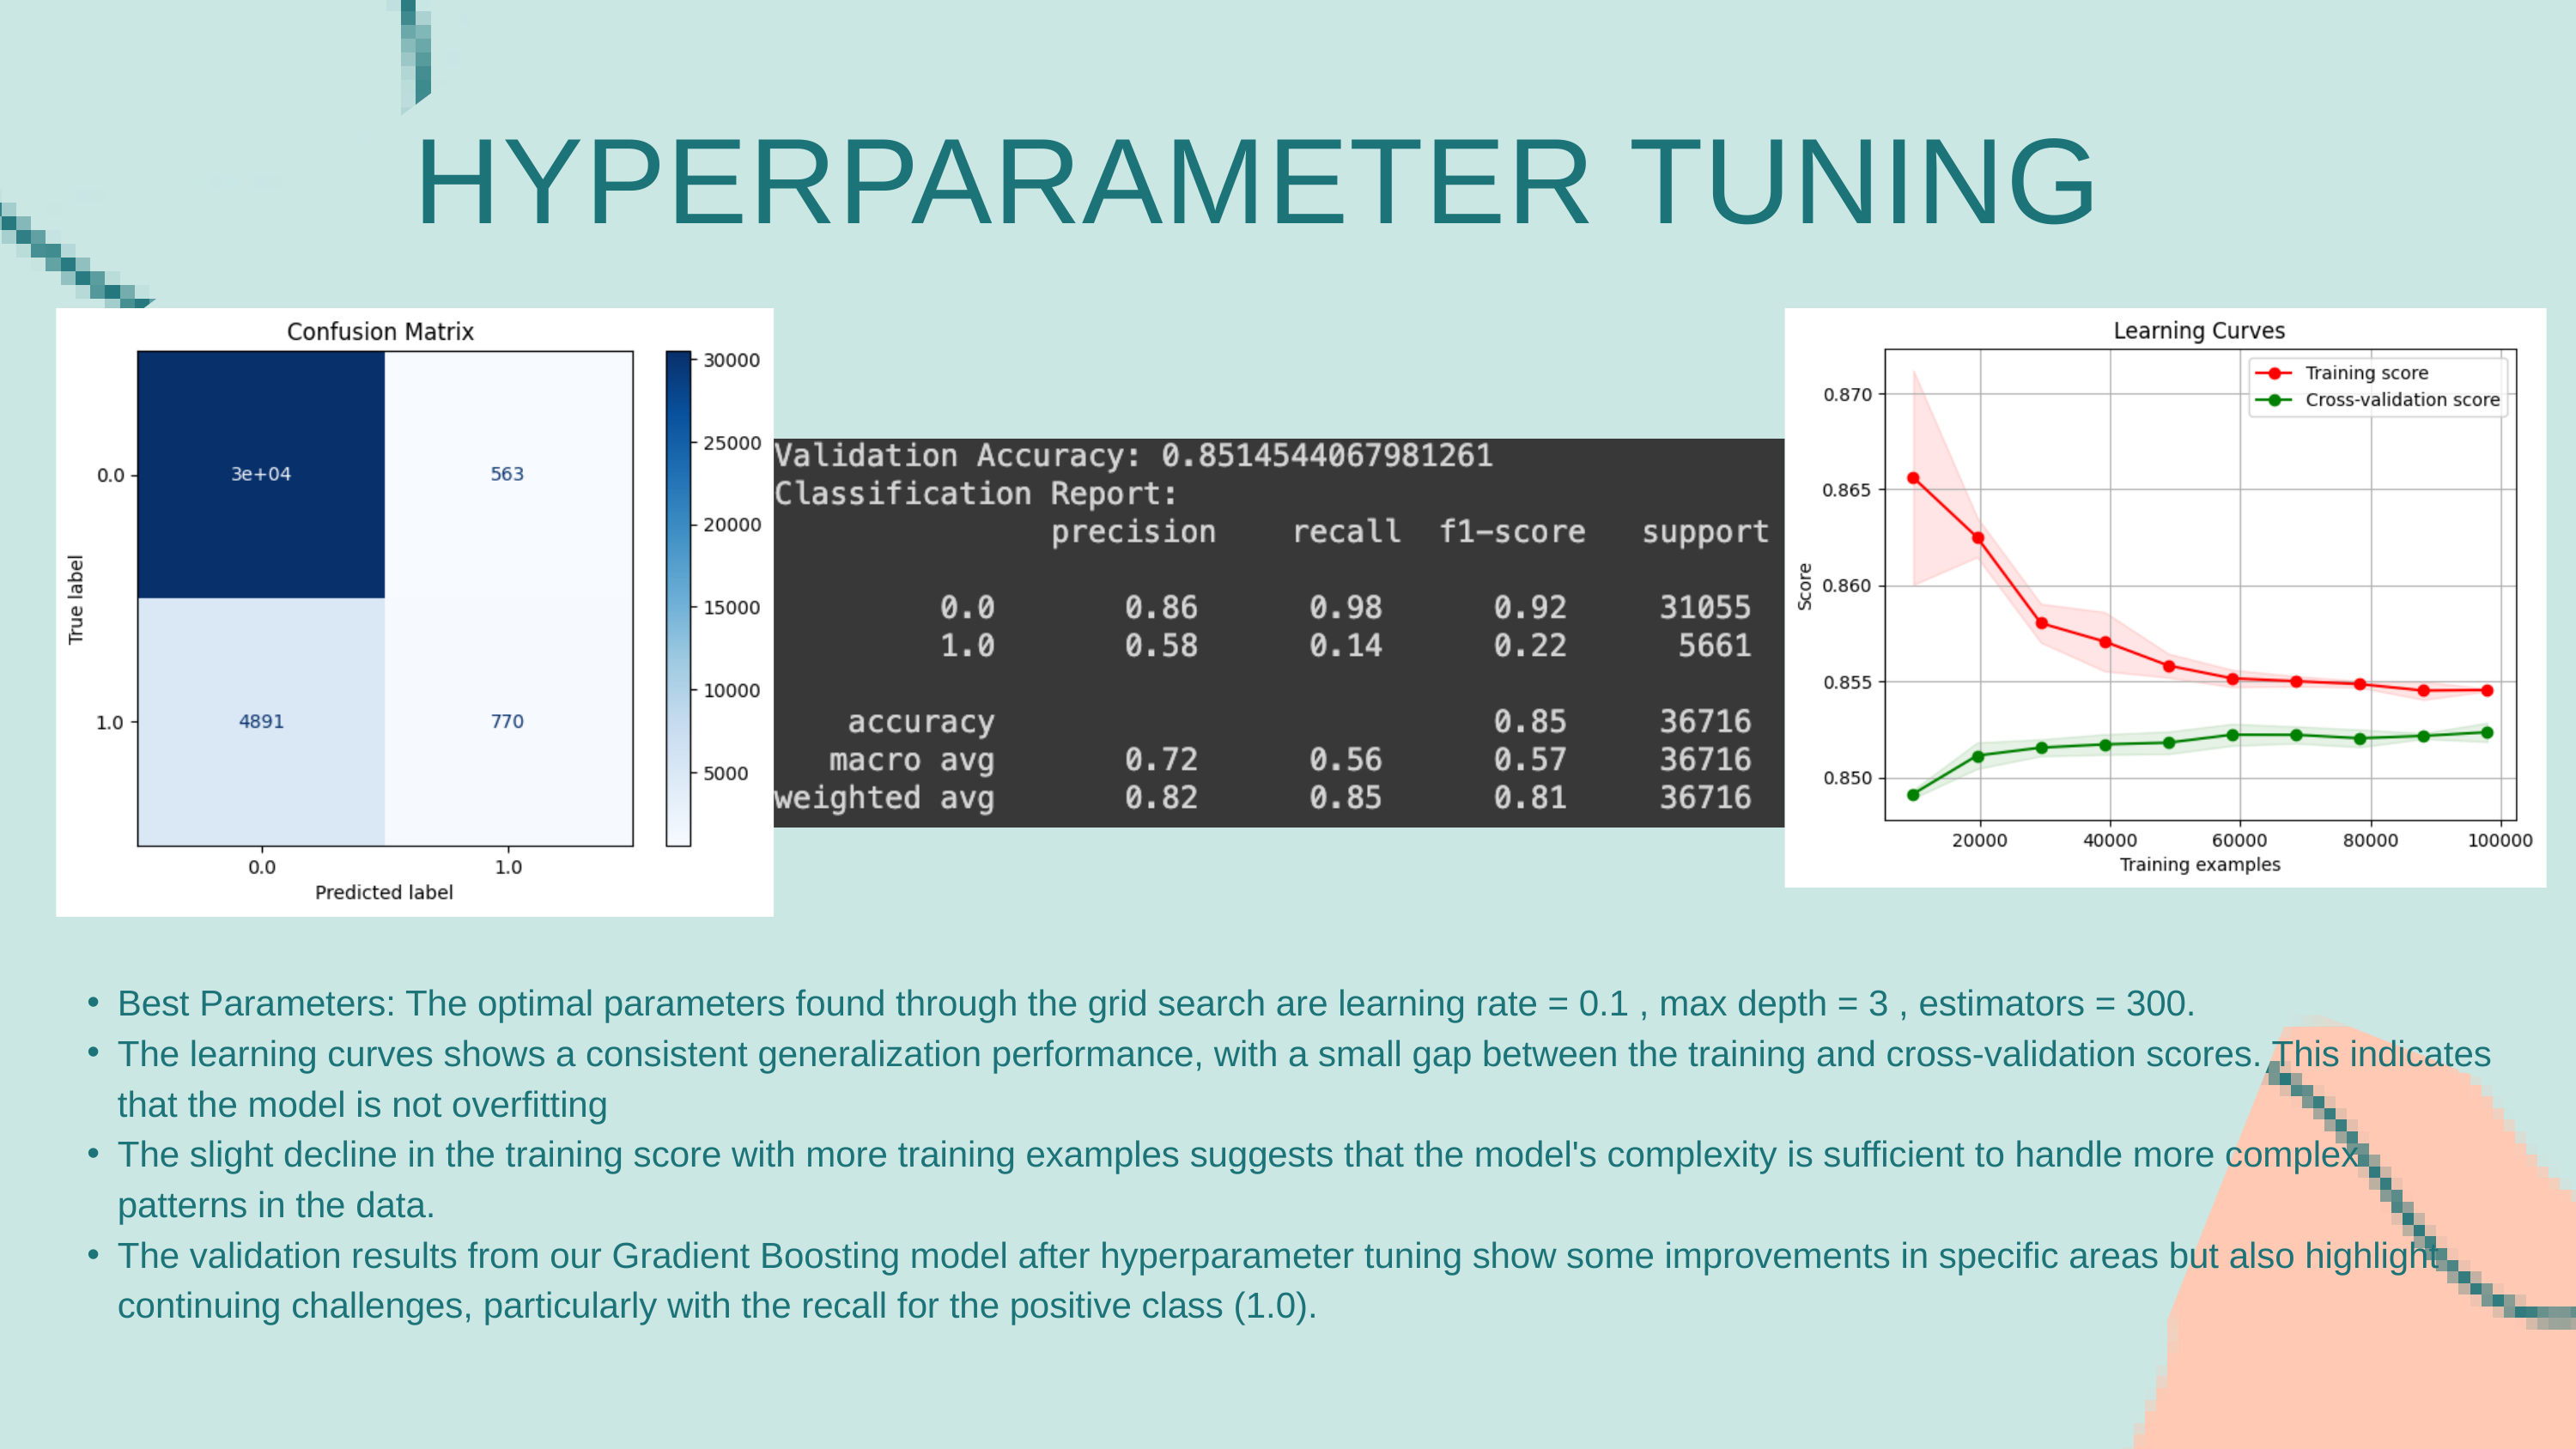

HYPERPARAMETER TUNING

Best Parameters: The optimal parameters found through the grid search are learning rate = 0.1 , max depth = 3 , estimators = 300.
The learning curves shows a consistent generalization performance, with a small gap between the training and cross-validation scores. This indicates that the model is not overfitting
The slight decline in the training score with more training examples suggests that the model's complexity is sufficient to handle more complex patterns in the data.
The validation results from our Gradient Boosting model after hyperparameter tuning show some improvements in specific areas but also highlight continuing challenges, particularly with the recall for the positive class (1.0).